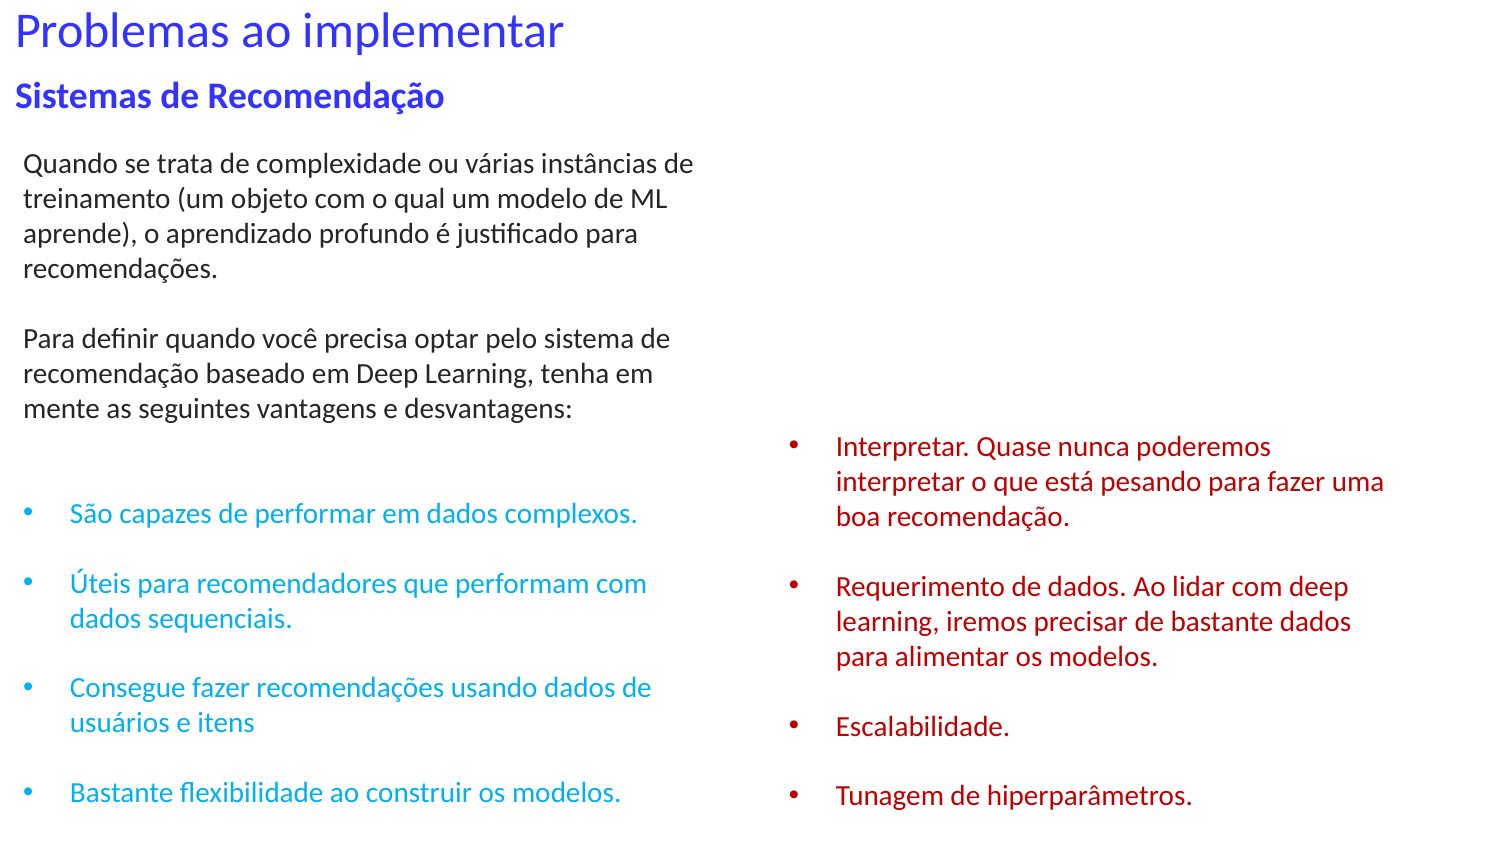

Sistemas de Recomendação
# Problemas ao implementar
Quando se trata de complexidade ou várias instâncias de treinamento (um objeto com o qual um modelo de ML aprende), o aprendizado profundo é justificado para recomendações.

Para definir quando você precisa optar pelo sistema de recomendação baseado em Deep Learning, tenha em mente as seguintes vantagens e desvantagens:

São capazes de performar em dados complexos.

Úteis para recomendadores que performam com dados sequenciais.

Consegue fazer recomendações usando dados de usuários e itens

Bastante flexibilidade ao construir os modelos.
Interpretar. Quase nunca poderemos interpretar o que está pesando para fazer uma boa recomendação.

Requerimento de dados. Ao lidar com deep learning, iremos precisar de bastante dados para alimentar os modelos.

Escalabilidade.

Tunagem de hiperparâmetros.